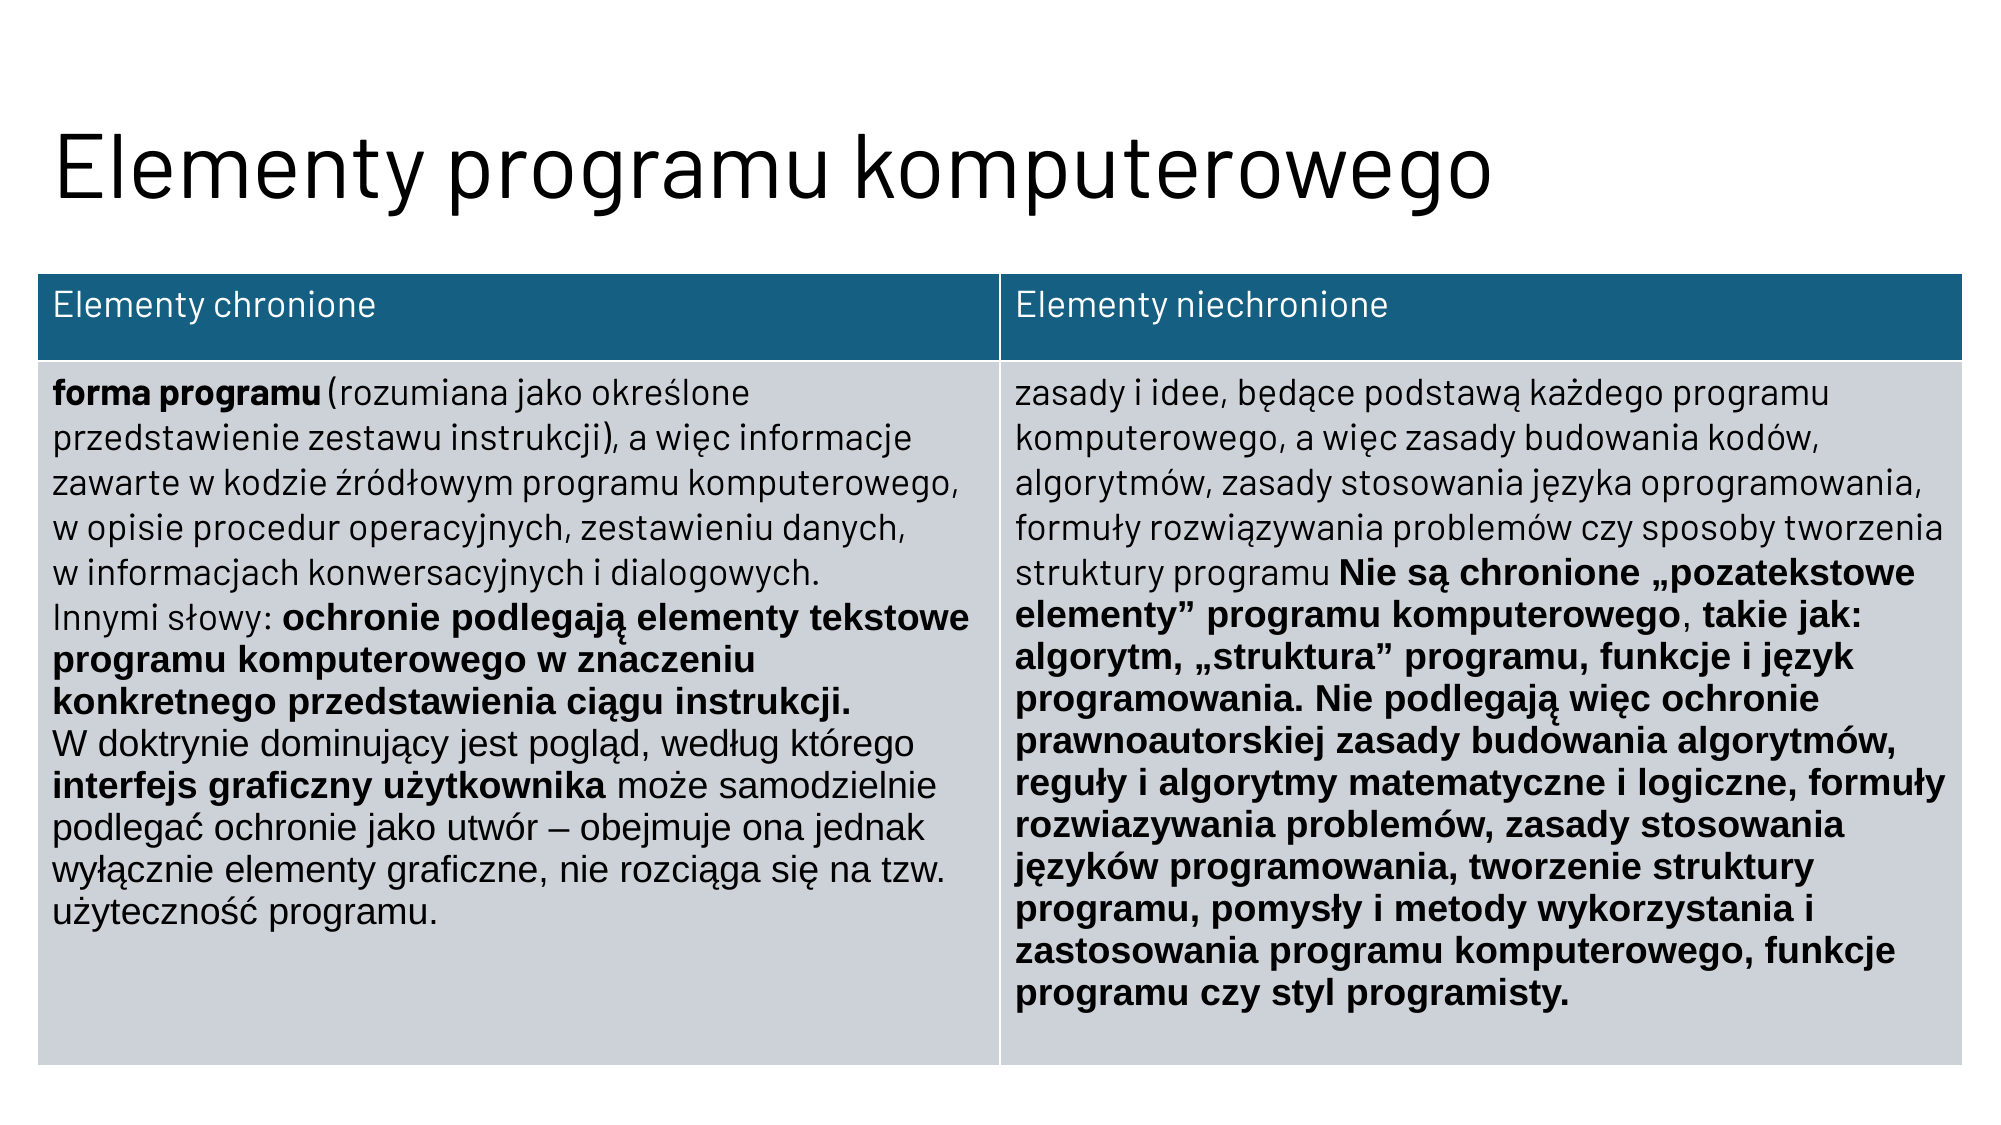

# Elementy programu komputerowego
| Elementy chronione | Elementy niechronione |
| --- | --- |
| forma programu (rozumiana jako określone przedstawienie zestawu instrukcji), a więc informacje zawarte w kodzie źródłowym programu komputerowego, w opisie procedur operacyjnych, zestawieniu danych, w informacjach konwersacyjnych i dialogowych. Innymi słowy: ochronie podlegają̨ elementy tekstowe programu komputerowego w znaczeniu konkretnego przedstawienia ciągu instrukcji. W doktrynie dominujący jest pogląd, według którego interfejs graficzny użytkownika może samodzielnie podlegać́ ochronie jako utwór – obejmuje ona jednak wyłącznie elementy graficzne, nie rozciąga się na tzw. użyteczność programu. | zasady i idee, będące podstawą każdego programu komputerowego, a więc zasady budowania kodów, algorytmów, zasady stosowania języka oprogramowania, formuły rozwiązywania problemów czy sposoby tworzenia struktury programu Nie są chronione „pozatekstowe elementy” programu komputerowego, takie jak: algorytm, „struktura” programu, funkcje i język programowania. Nie podlegają̨ więc ochronie prawnoautorskiej zasady budowania algorytmów, reguły i algorytmy matematyczne i logiczne, formuły rozwiazywania problemów, zasady stosowania języków programowania, tworzenie struktury programu, pomysły i metody wykorzystania i zastosowania programu komputerowego, funkcje programu czy styl programisty. |